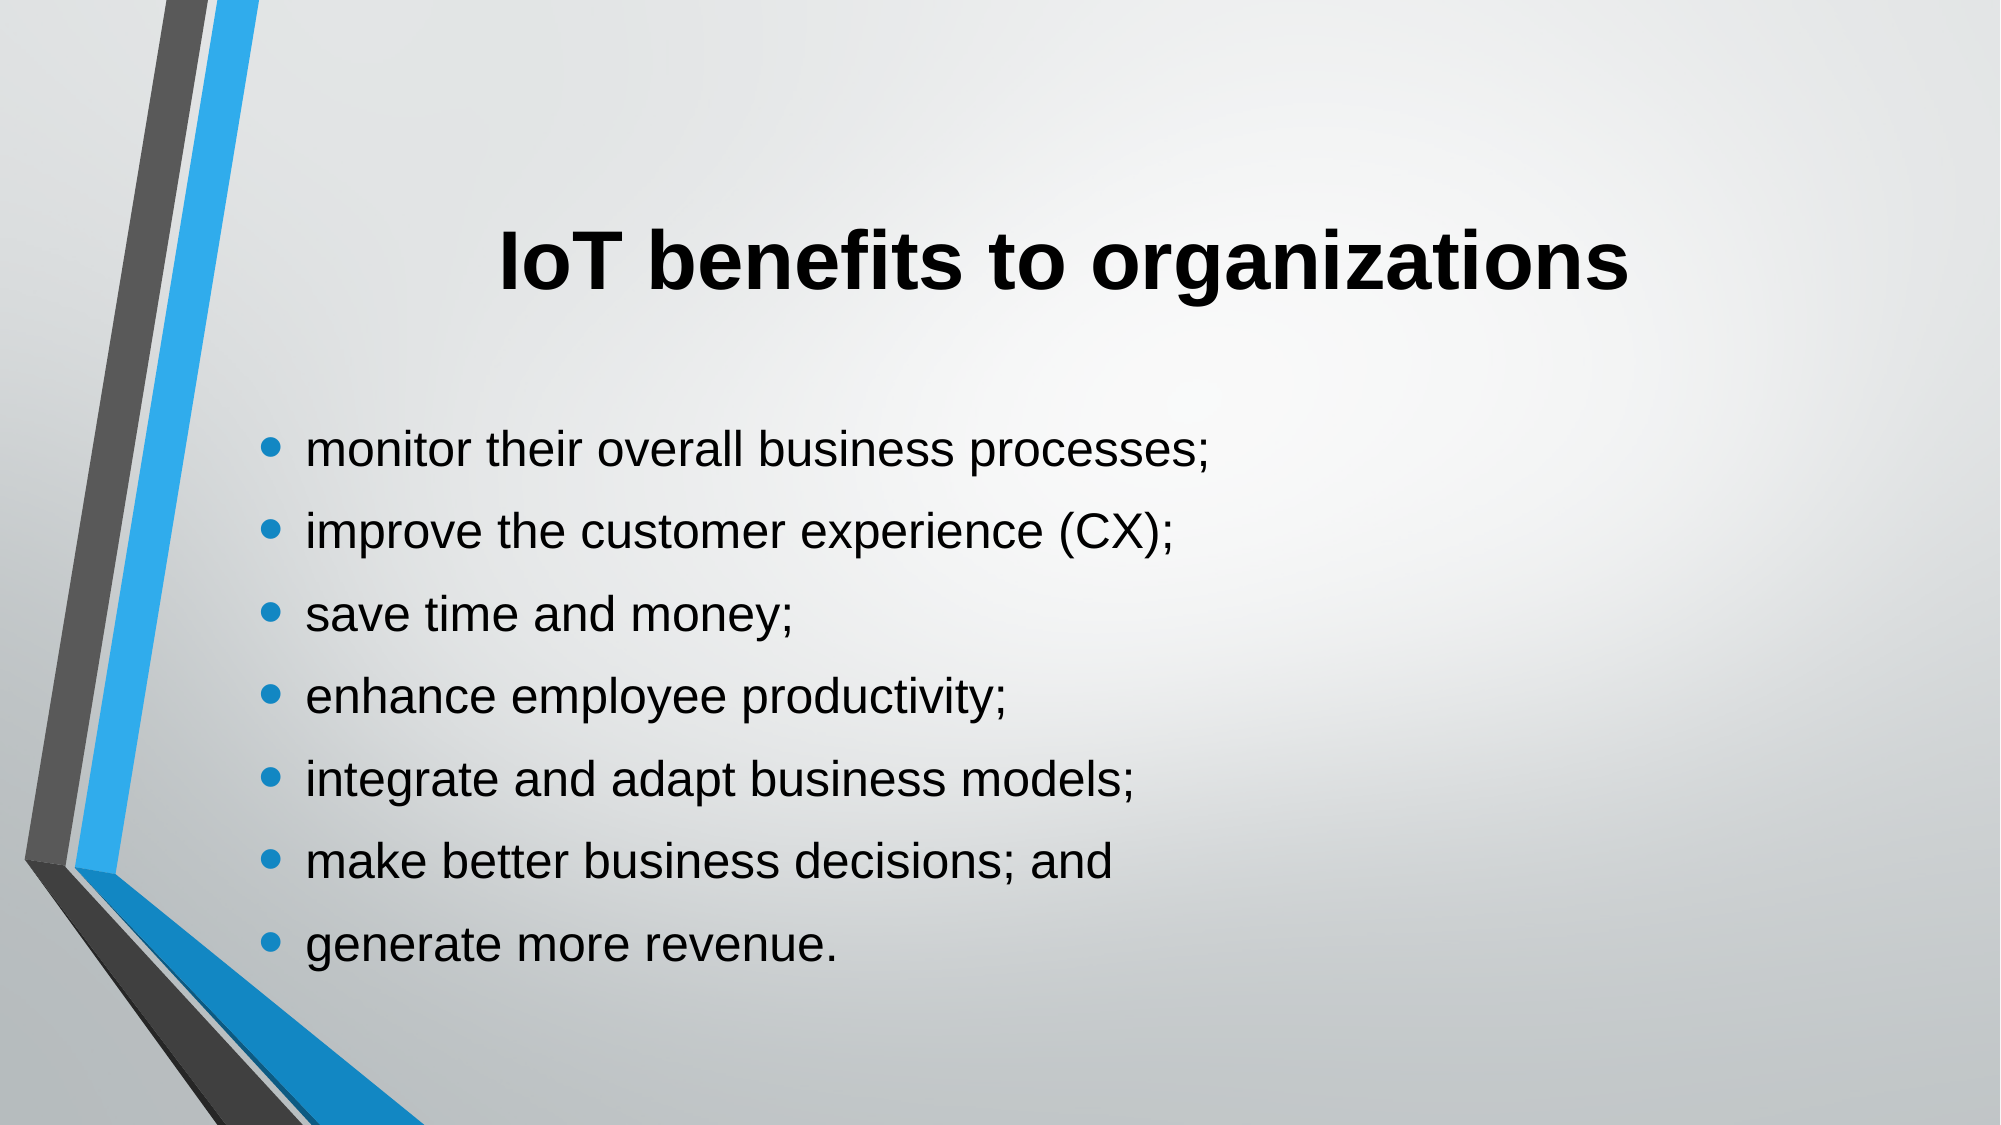

# IoT benefits to organizations
monitor their overall business processes;
improve the customer experience (CX);
save time and money;
enhance employee productivity;
integrate and adapt business models;
make better business decisions; and
generate more revenue.